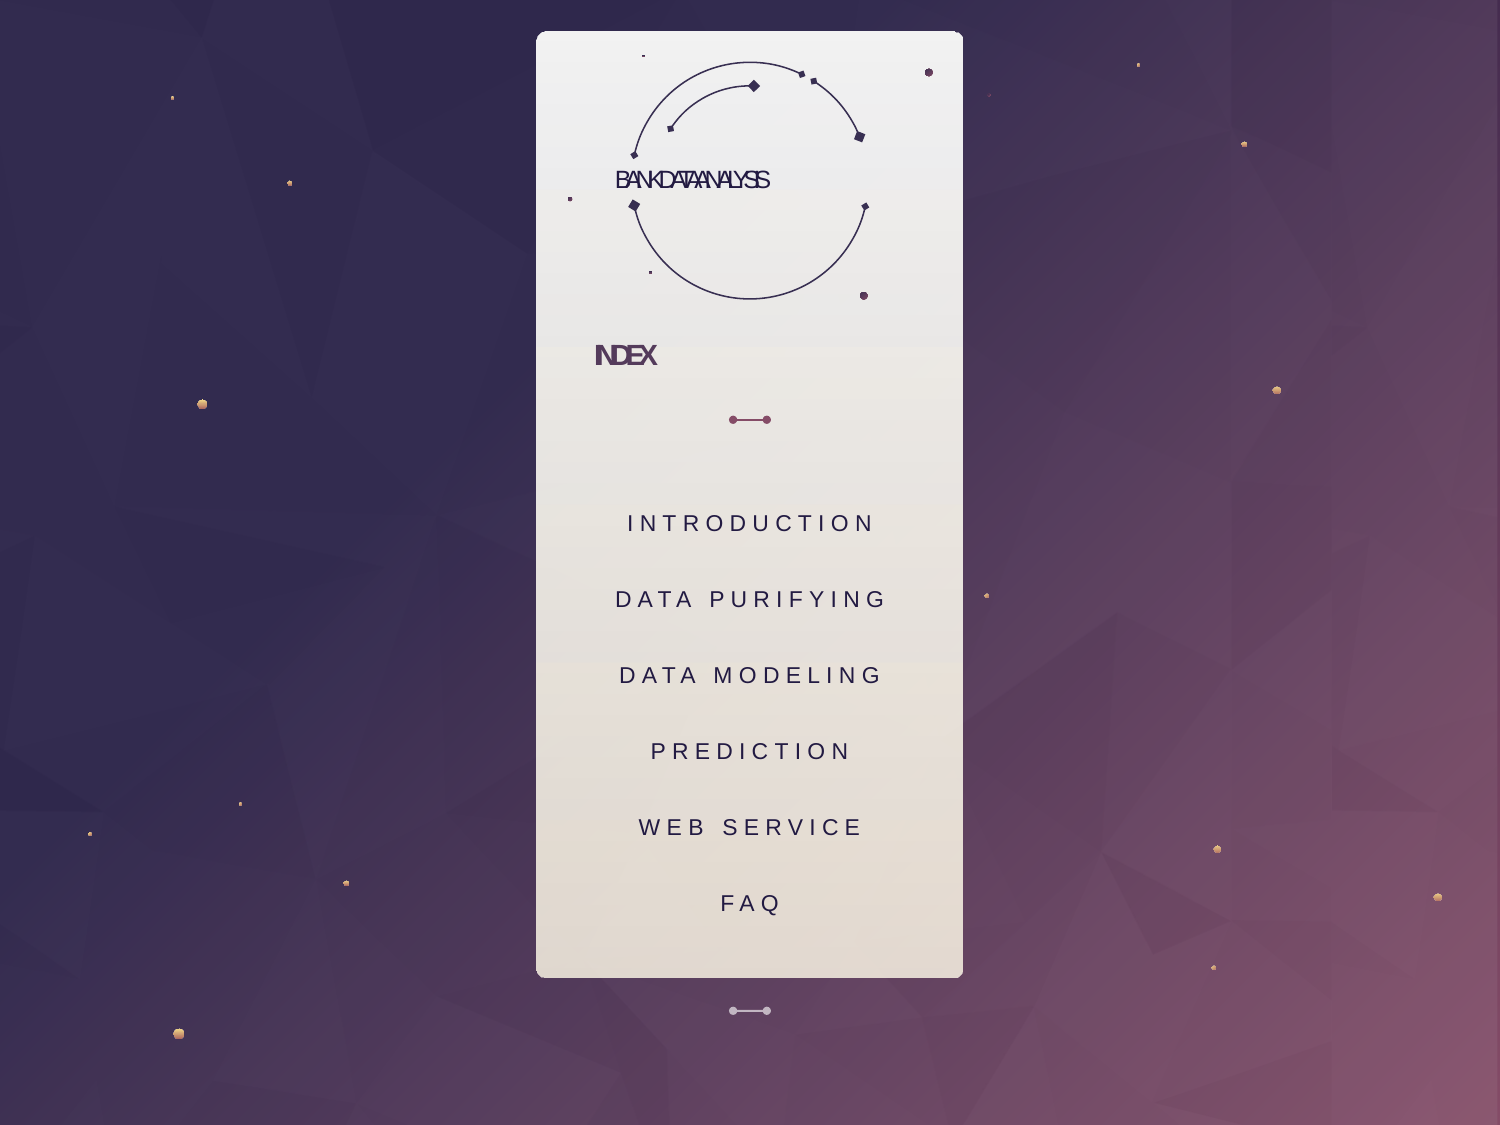

# BANK DATA ANALYSIS
INDEX
INTRODUCTION
DATA PURIFYING
DATA MODELING
PREDICTION
WEB SERVICE
FAQ
ZUNOXI & GOD-I